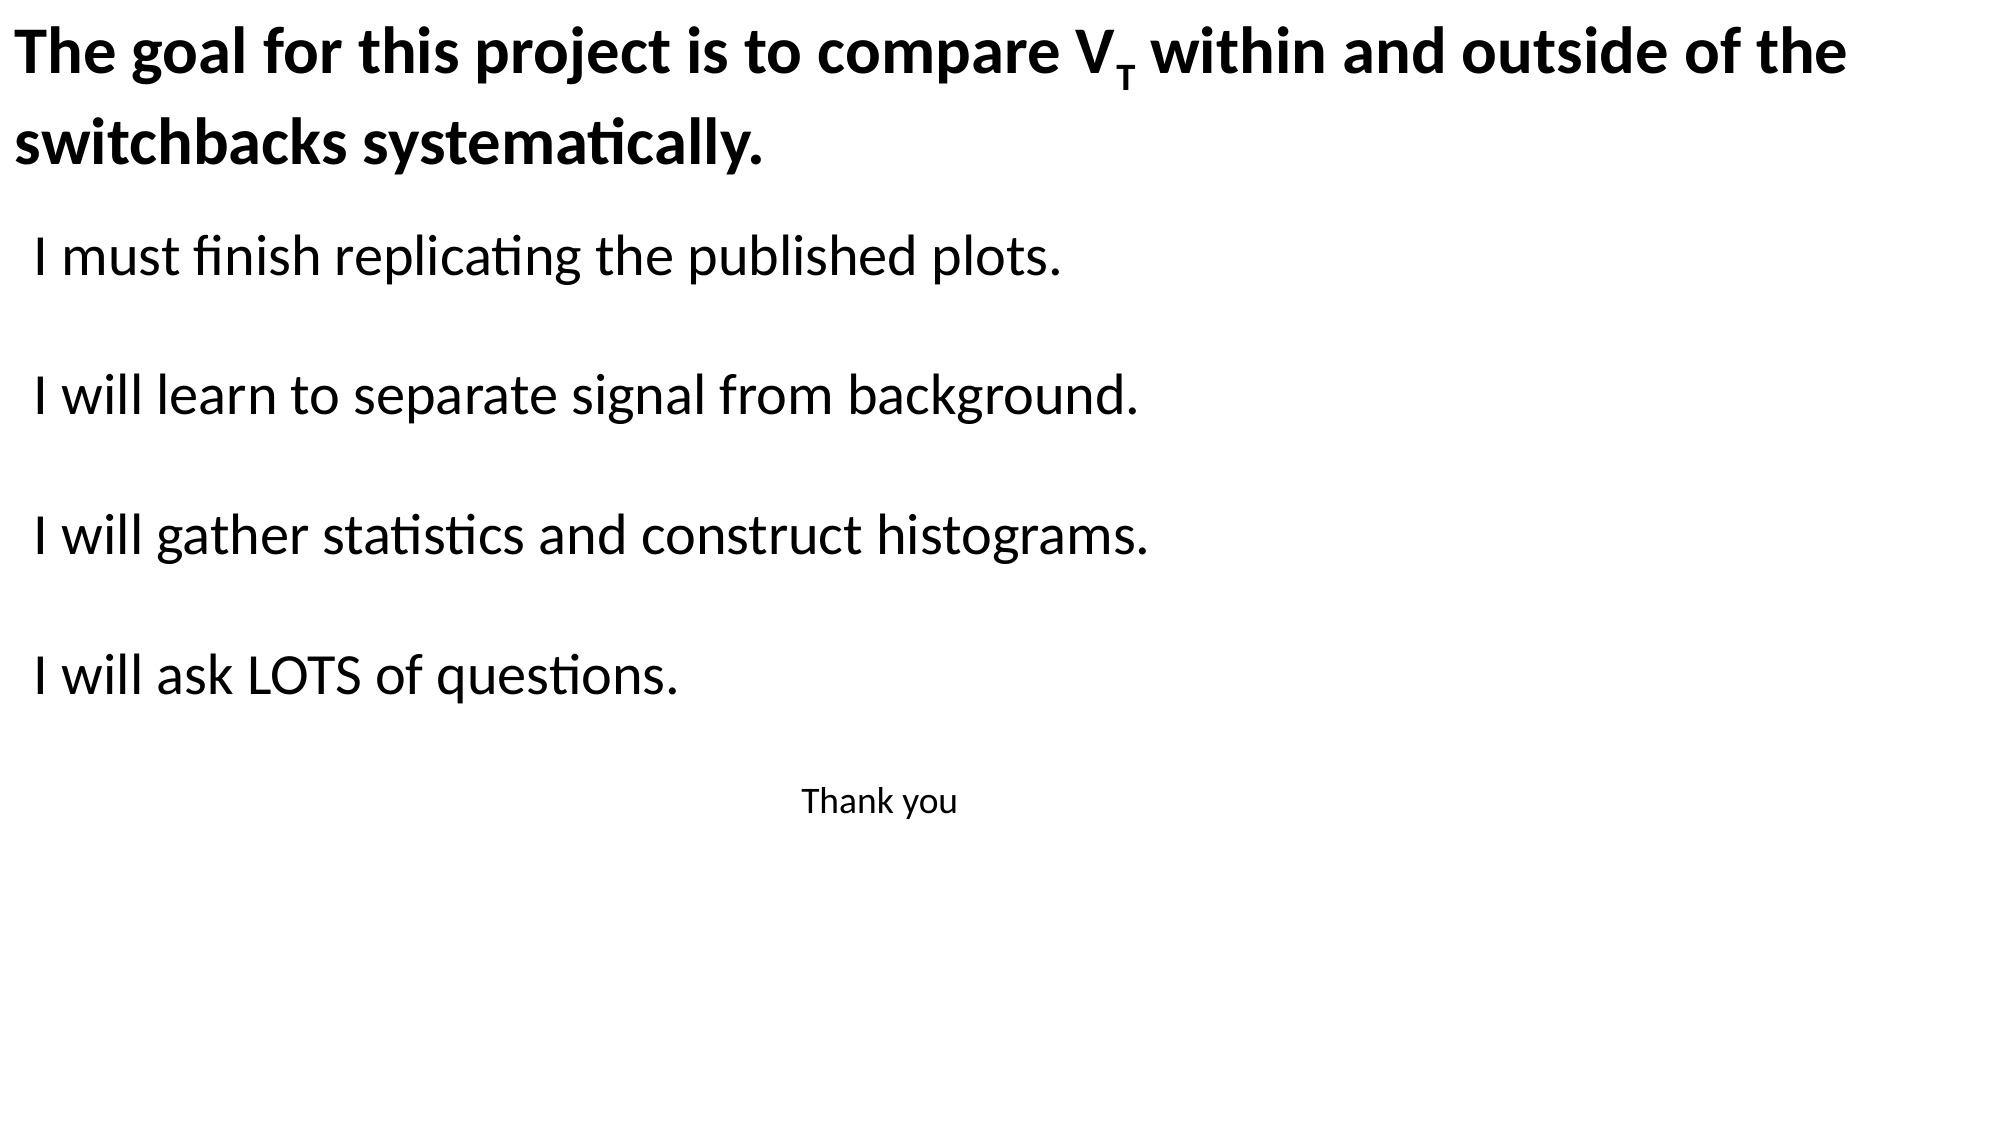

The goal for this project is to compare VT within and outside of the switchbacks systematically.
I must finish replicating the published plots.

I will learn to separate signal from background.

I will gather statistics and construct histograms.

I will ask LOTS of questions.

Thank you